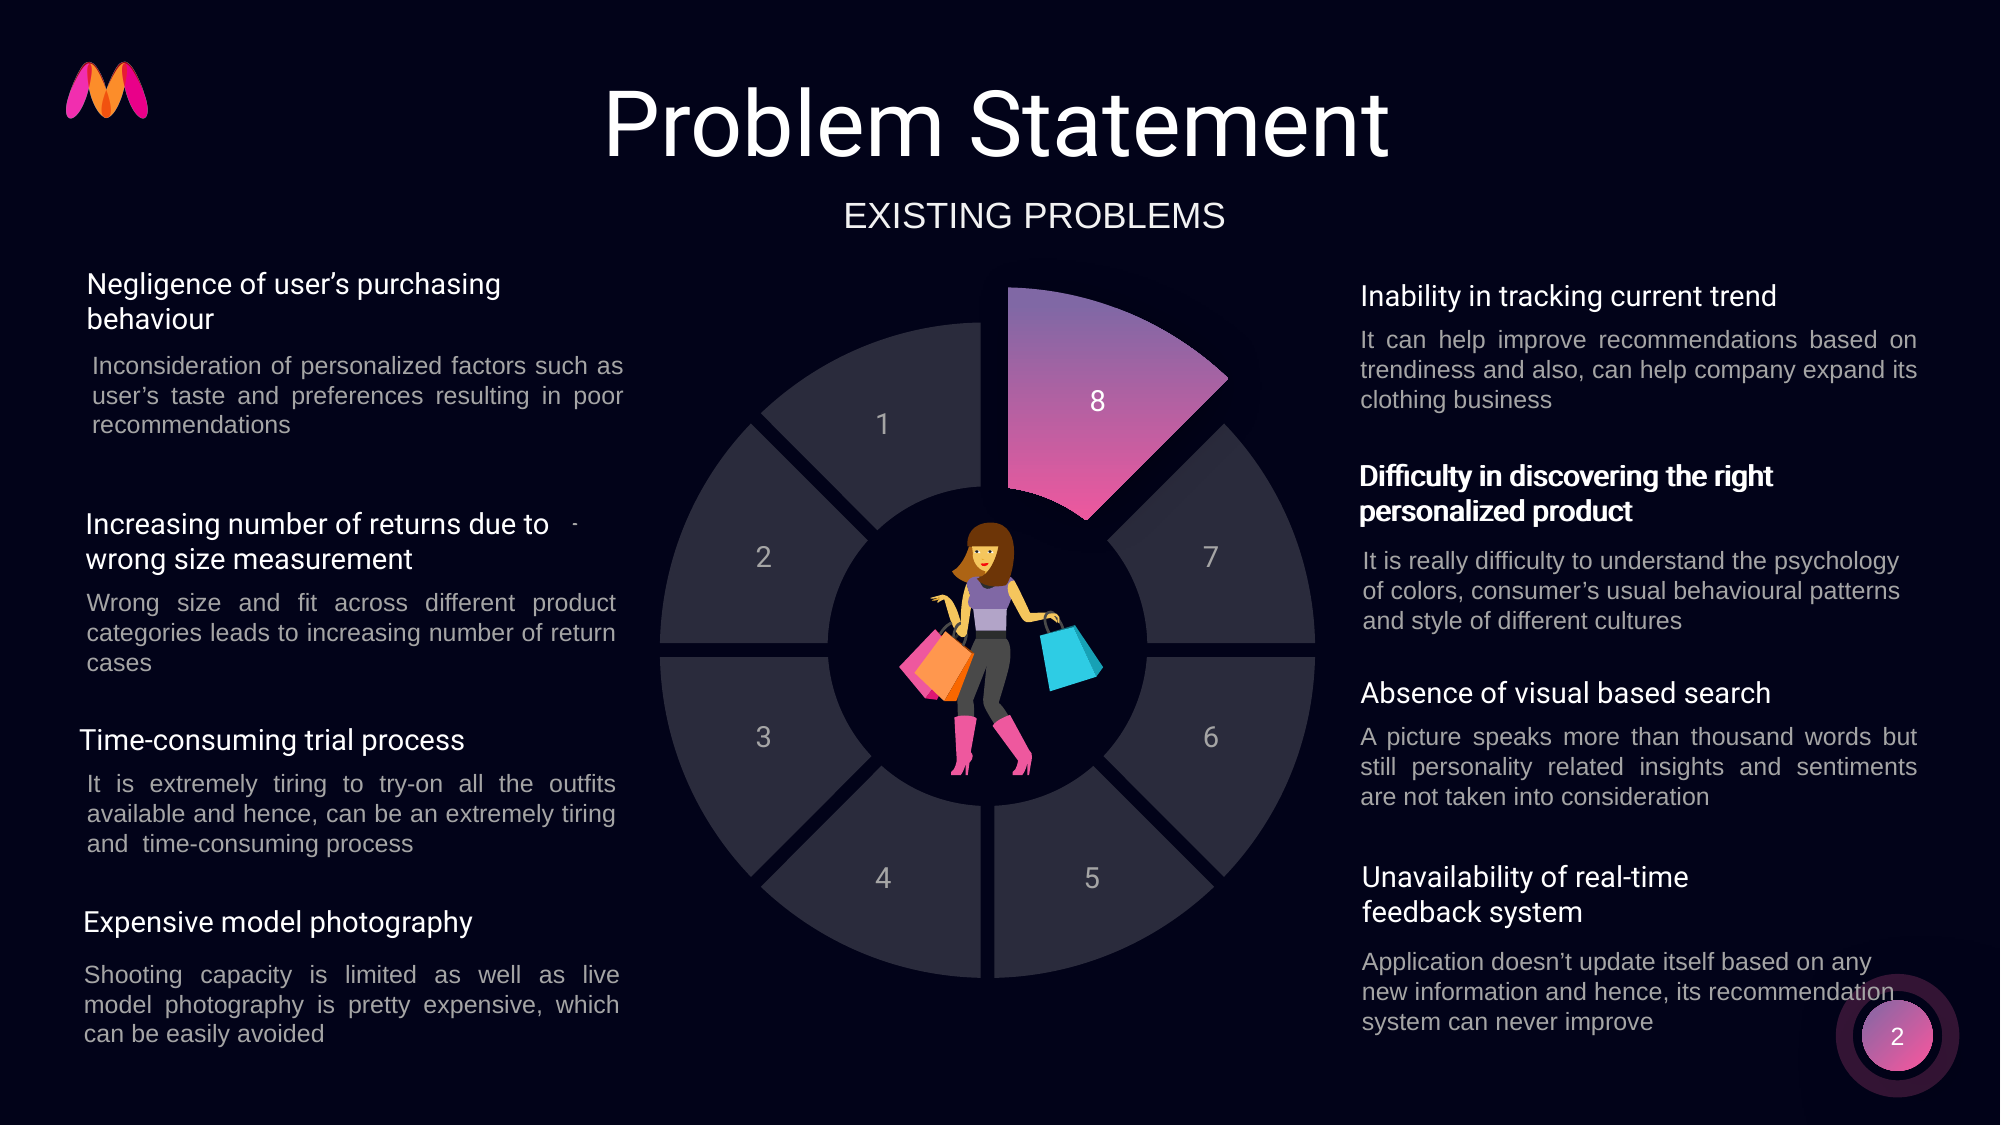

Problem Statement
EXISTING PROBLEMS
Negligence of user’s purchasing behaviour
Inconsideration of personalized factors such as user’s taste and preferences resulting in poor recommendations
Inability in tracking current trend
It can help improve recommendations based on trendiness and also, can help company expand its clothing business

8

1

2

7
Difficulty in discovering the right personalized product
Difficulty in discovering the right personalized product
It is really difficulty to understand the psychology of colors, consumer’s usual behavioural patterns and style of different cultures
Increasing number of returns due to wrong size measurement
Wrong size and fit across different product categories leads to increasing number of return cases

3

6
Absence of visual based search
A picture speaks more than thousand words but still personality related insights and sentiments are not taken into consideration
Time-consuming trial process
It is extremely tiring to try-on all the outfits available and hence, can be an extremely tiring and  time-consuming process

4

5
Unavailability of real-time
feedback system
Application doesn’t update itself based on any new information and hence, its recommendation
system can never improve
Expensive model photography
Shooting capacity is limited as well as live model photography is pretty expensive, which can be easily avoided